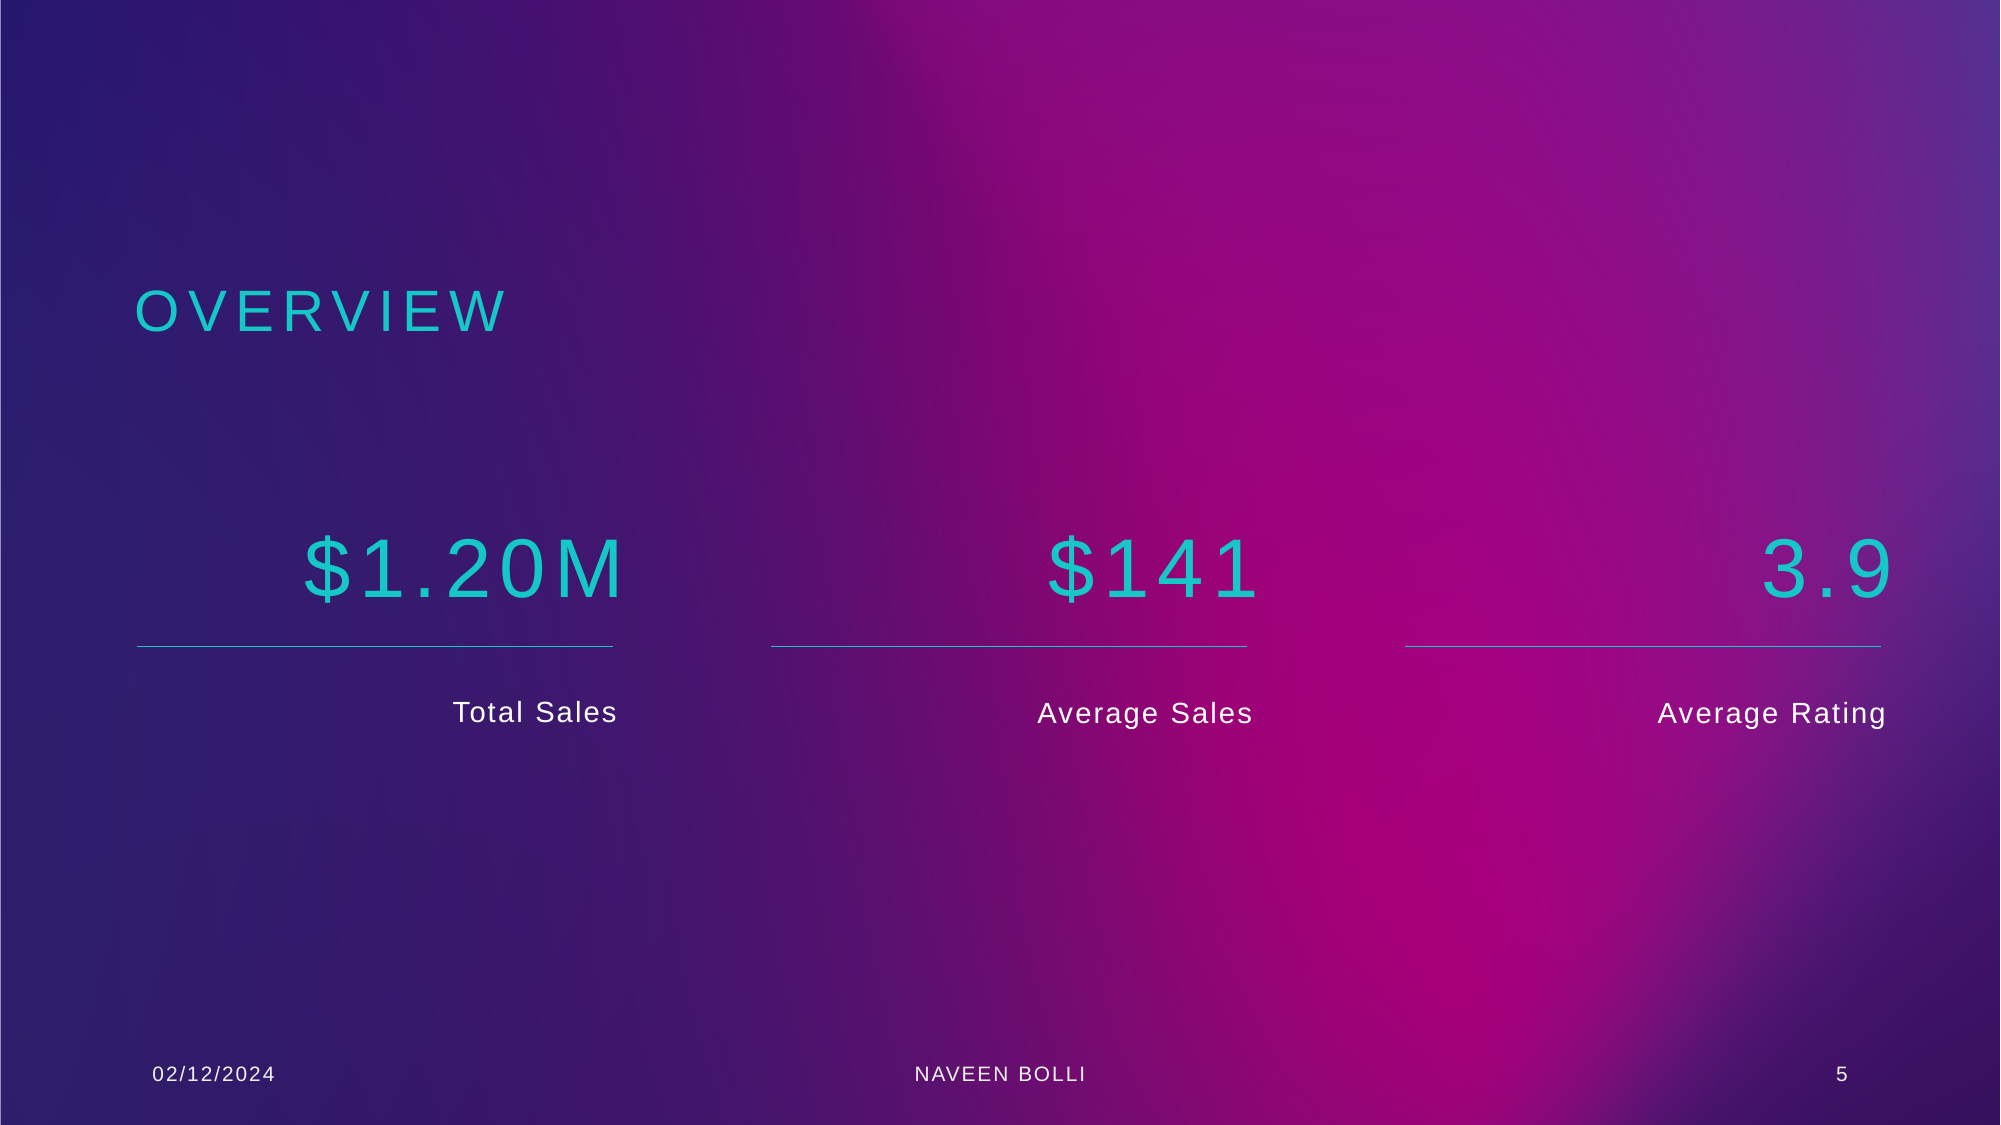

# overview
$1.20m
$141
3.9
Total Sales
Average Sales
Average Rating
02/12/2024
Naveen Bolli
5